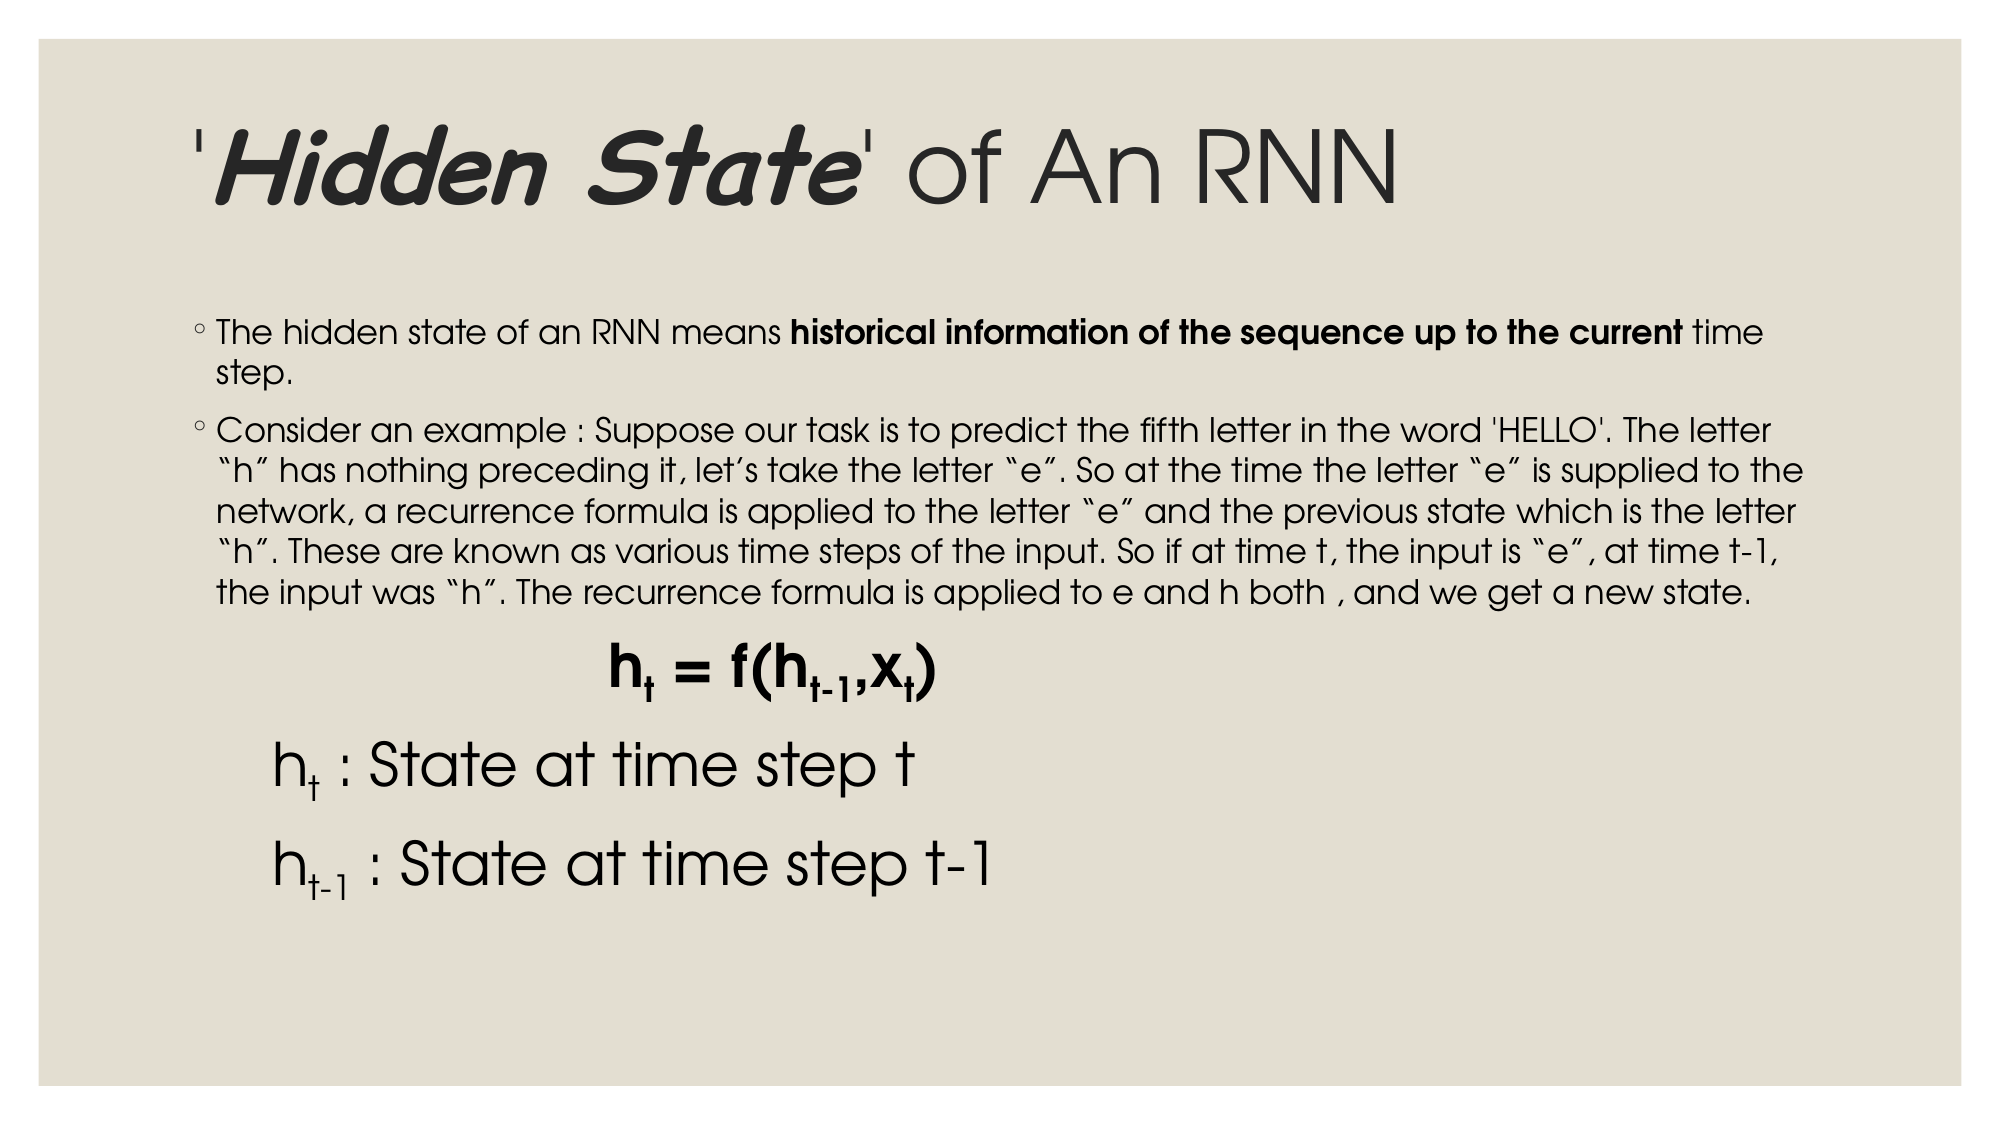

# 'Hidden State' of An RNN
The hidden state of an RNN means historical information of the sequence up to the current time step.
Consider an example : Suppose our task is to predict the fifth letter in the word 'HELLO'. The letter “h” has nothing preceding it, let’s take the letter “e”. So at the time the letter “e” is supplied to the network, a recurrence formula is applied to the letter “e” and the previous state which is the letter “h”. These are known as various time steps of the input. So if at time t, the input is “e”, at time t-1, the input was “h”. The recurrence formula is applied to e and h both , and we get a new state.
                         ht = f(ht-1,xt)
     ht : State at time step t
     ht-1 : State at time step t-1